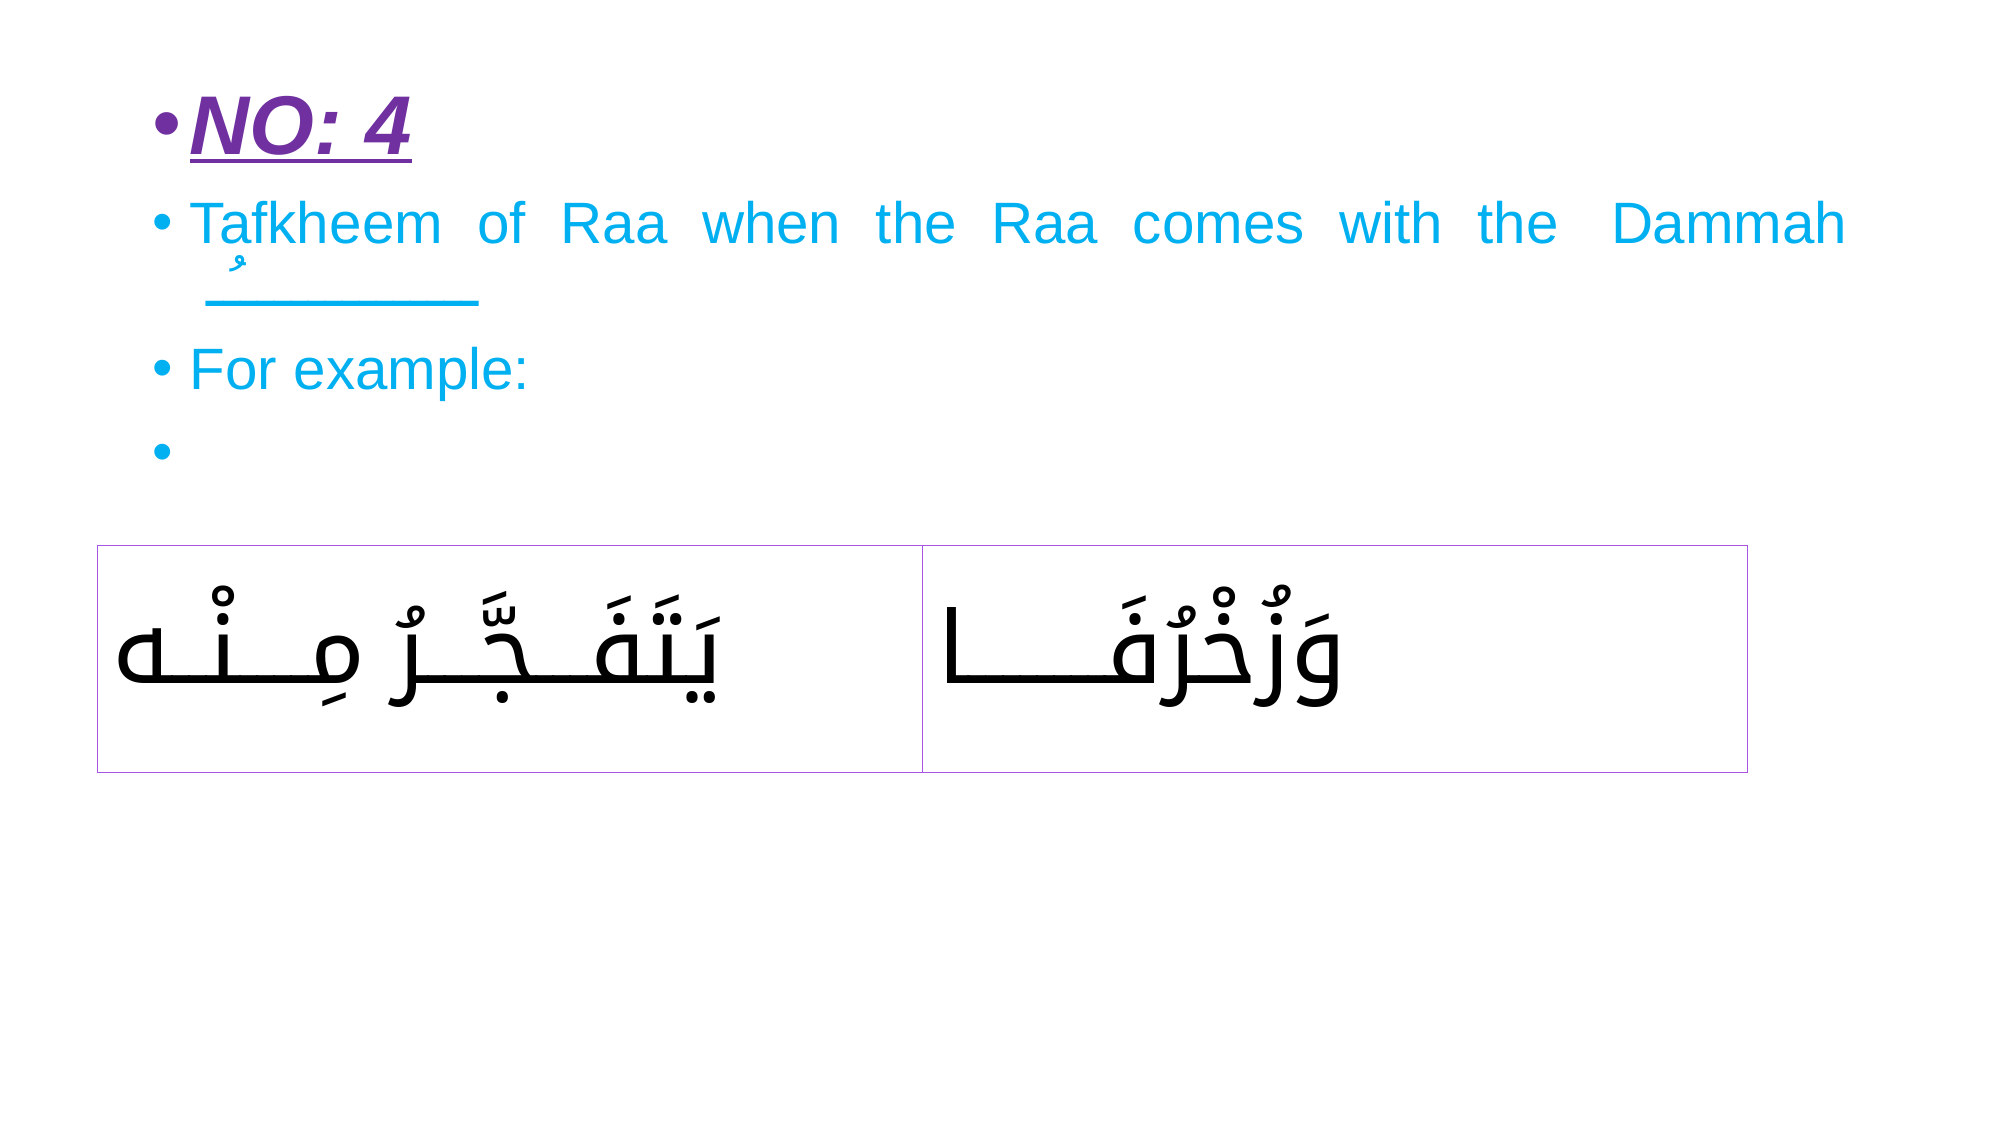

NO: 4
Tafkheem of Raa when the Raa comes with the  Dammah ــــــــــــــــُ
For example:

| يَتَفَـــجَّـــرُ مِــــنْــه | وَزُخْرُفَــــــــا |
| --- | --- |